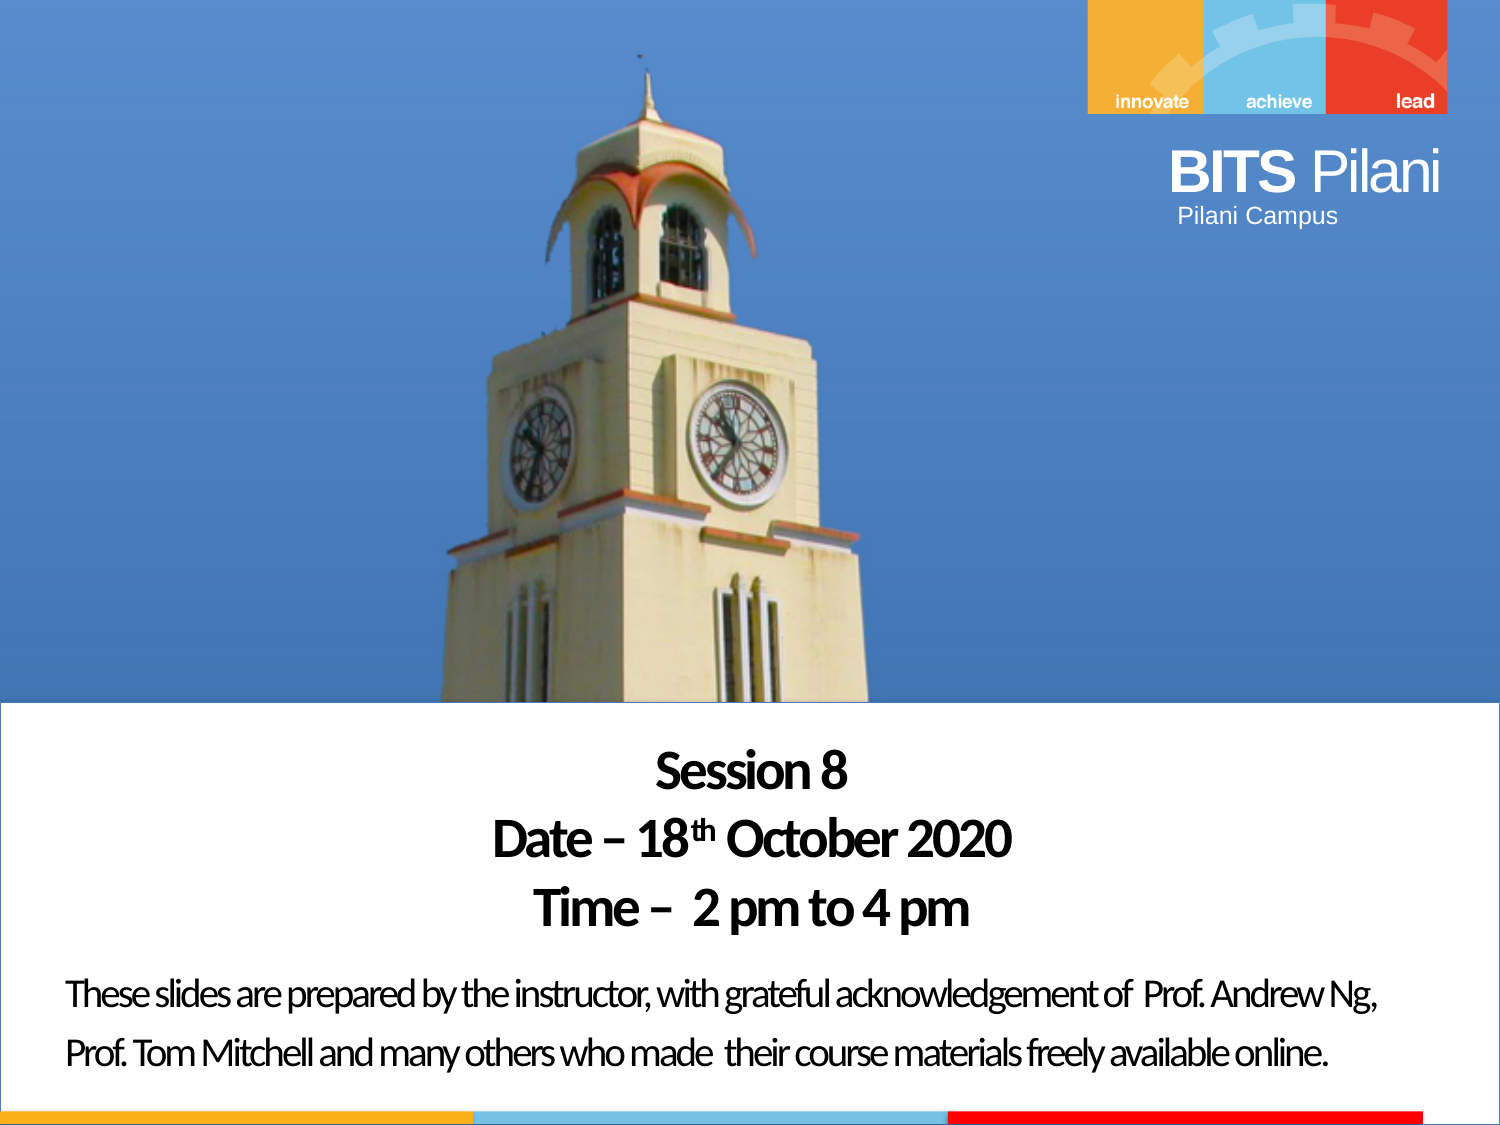

Session 8
Date – 18th October 2020
Time –  2 pm to 4 pm
These slides are prepared by the instructor, with grateful acknowledgement of  Prof. Andrew Ng, Prof. Tom Mitchell and many others who made  their course materials freely available online.